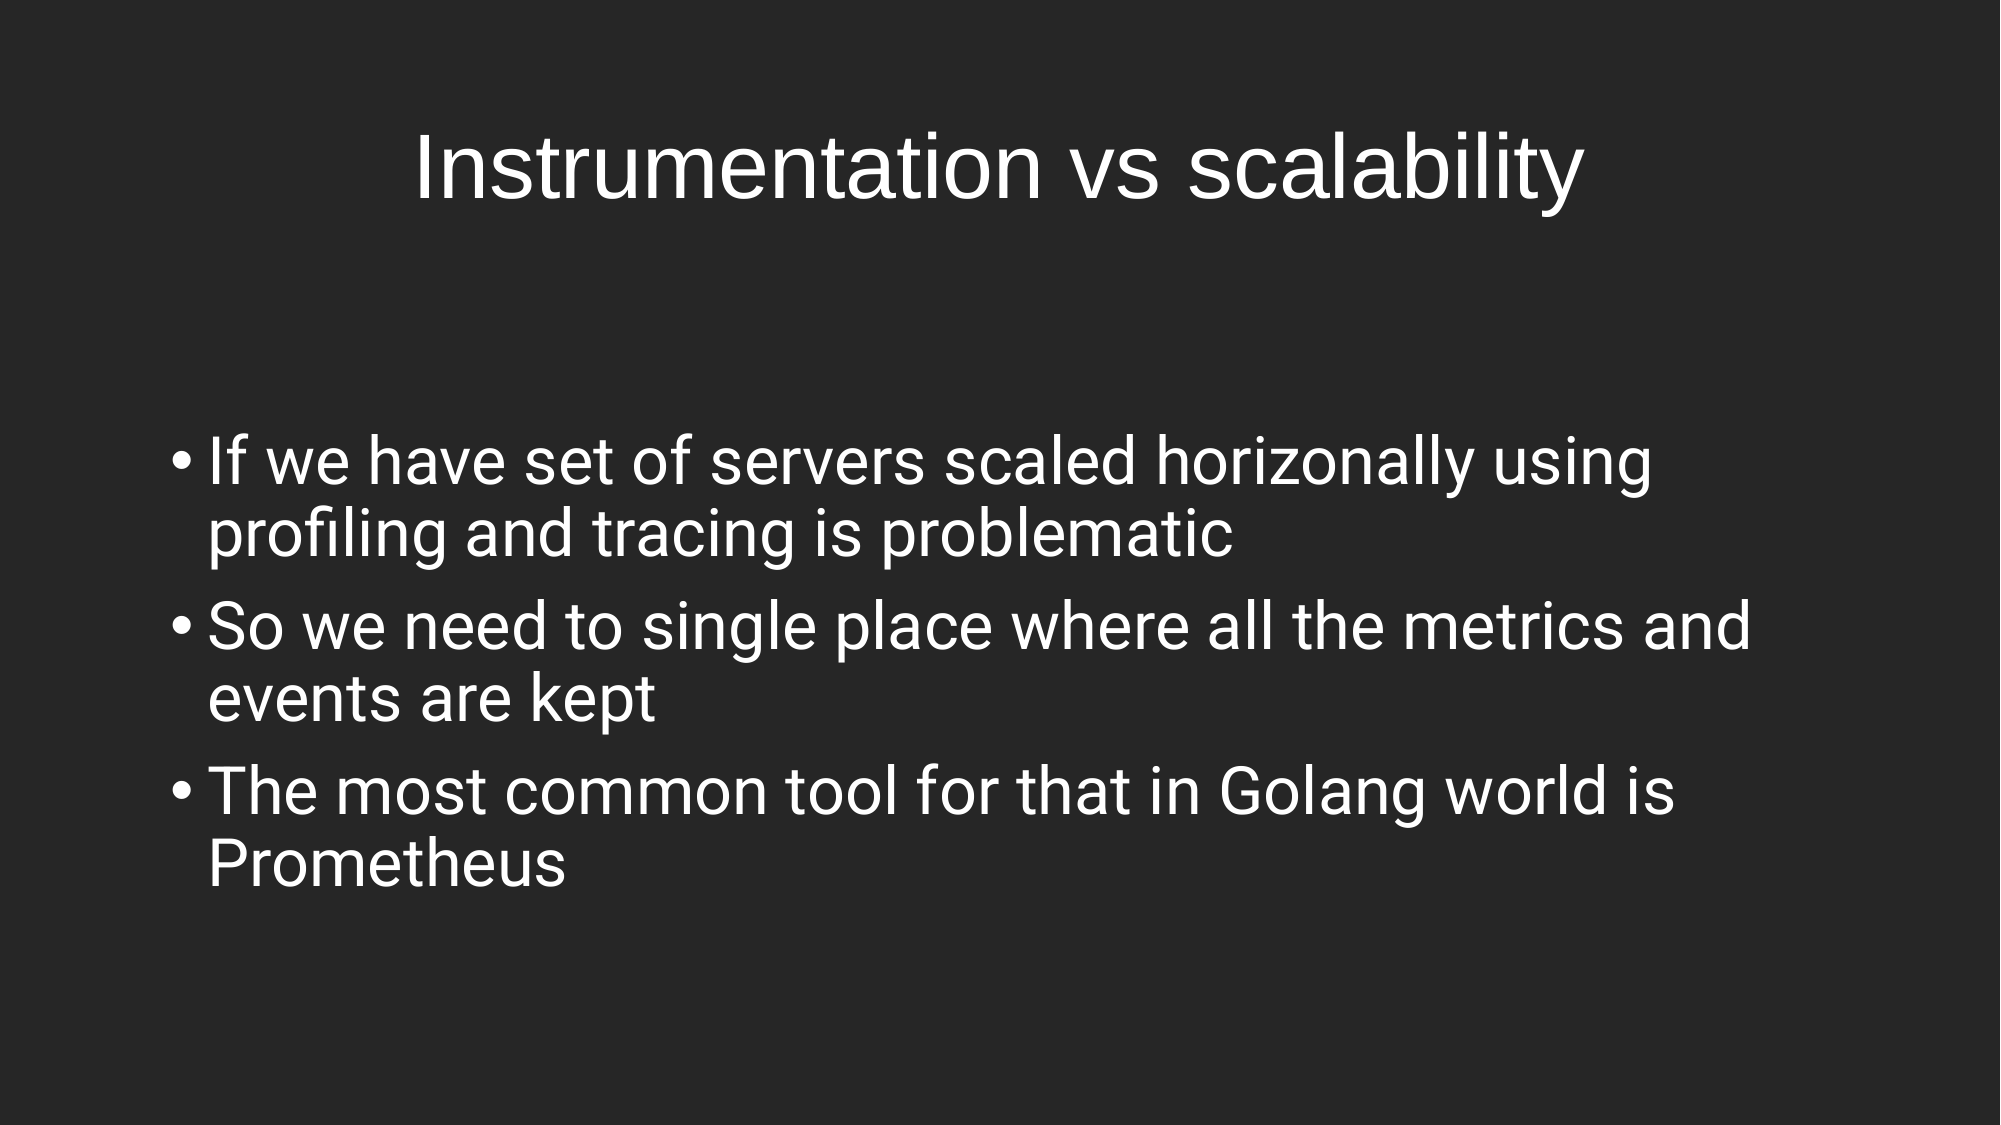

# Instrumentation vs scalability
If we have set of servers scaled horizonally using profiling and tracing is problematic
So we need to single place where all the metrics and events are kept
The most common tool for that in Golang world is Prometheus